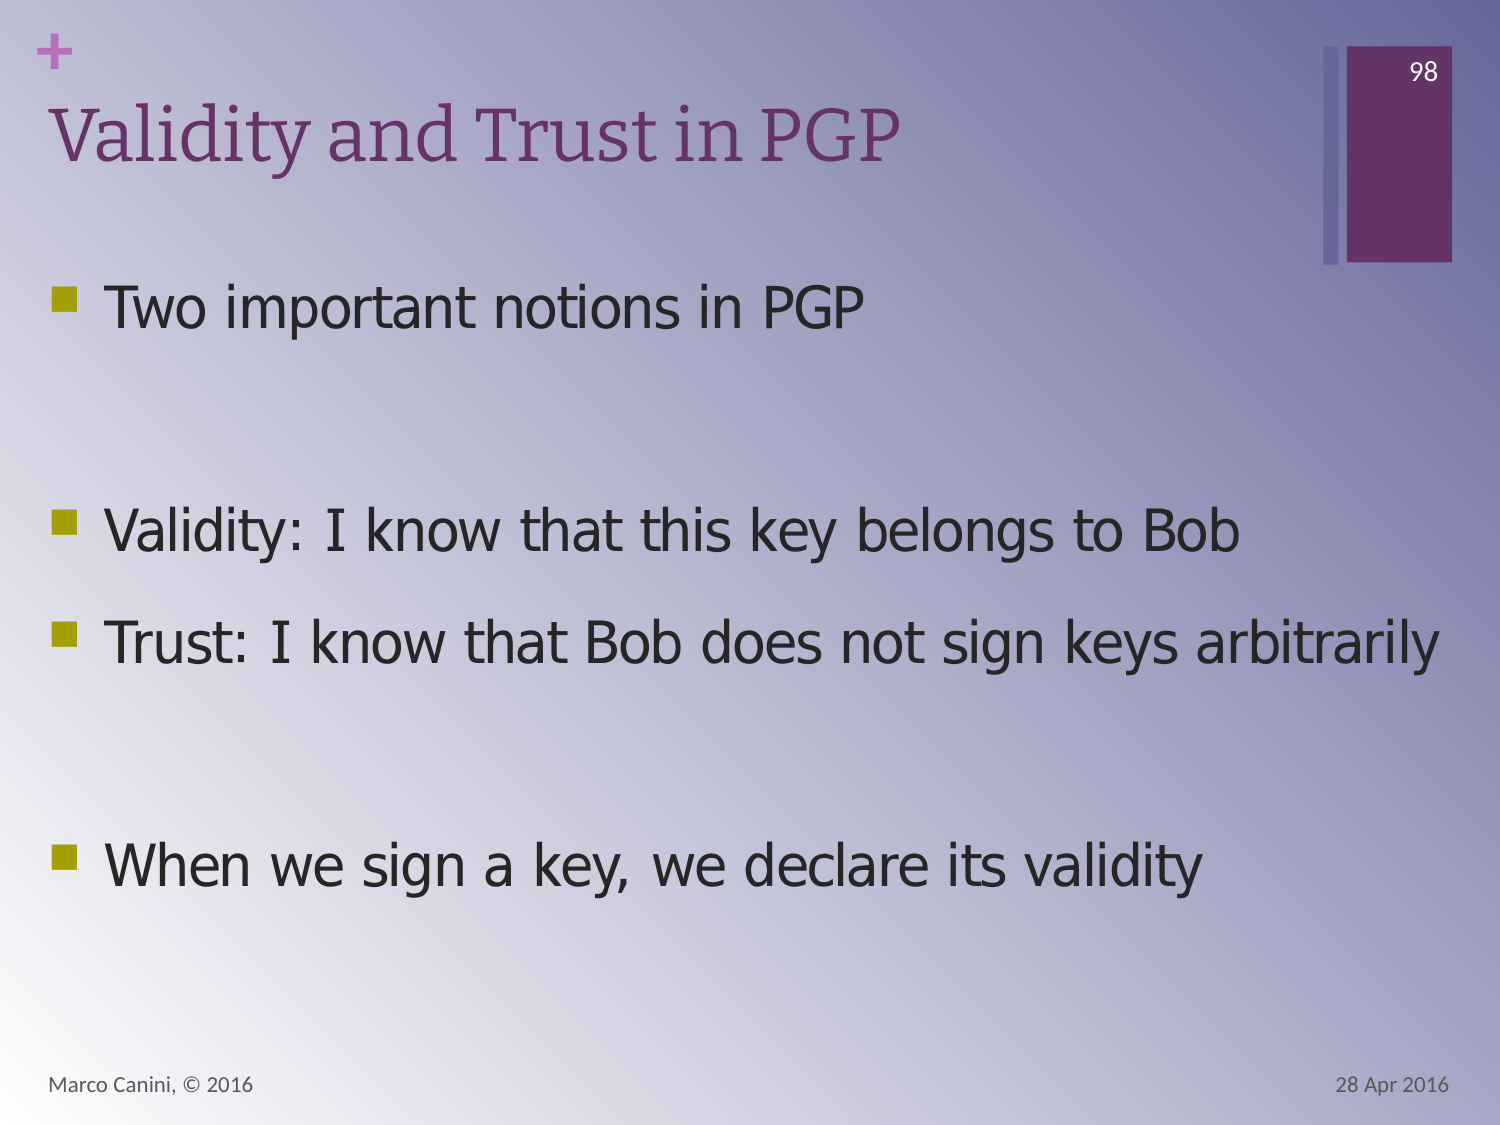

98
# Validity and Trust in PGP
Two important notions in PGP

Validity: I know that this key belongs to Bob
Trust: I know that Bob does not sign keys arbitrarily

When we sign a key, we declare its validity

Marco Canini, © 2016
28 Apr 2016